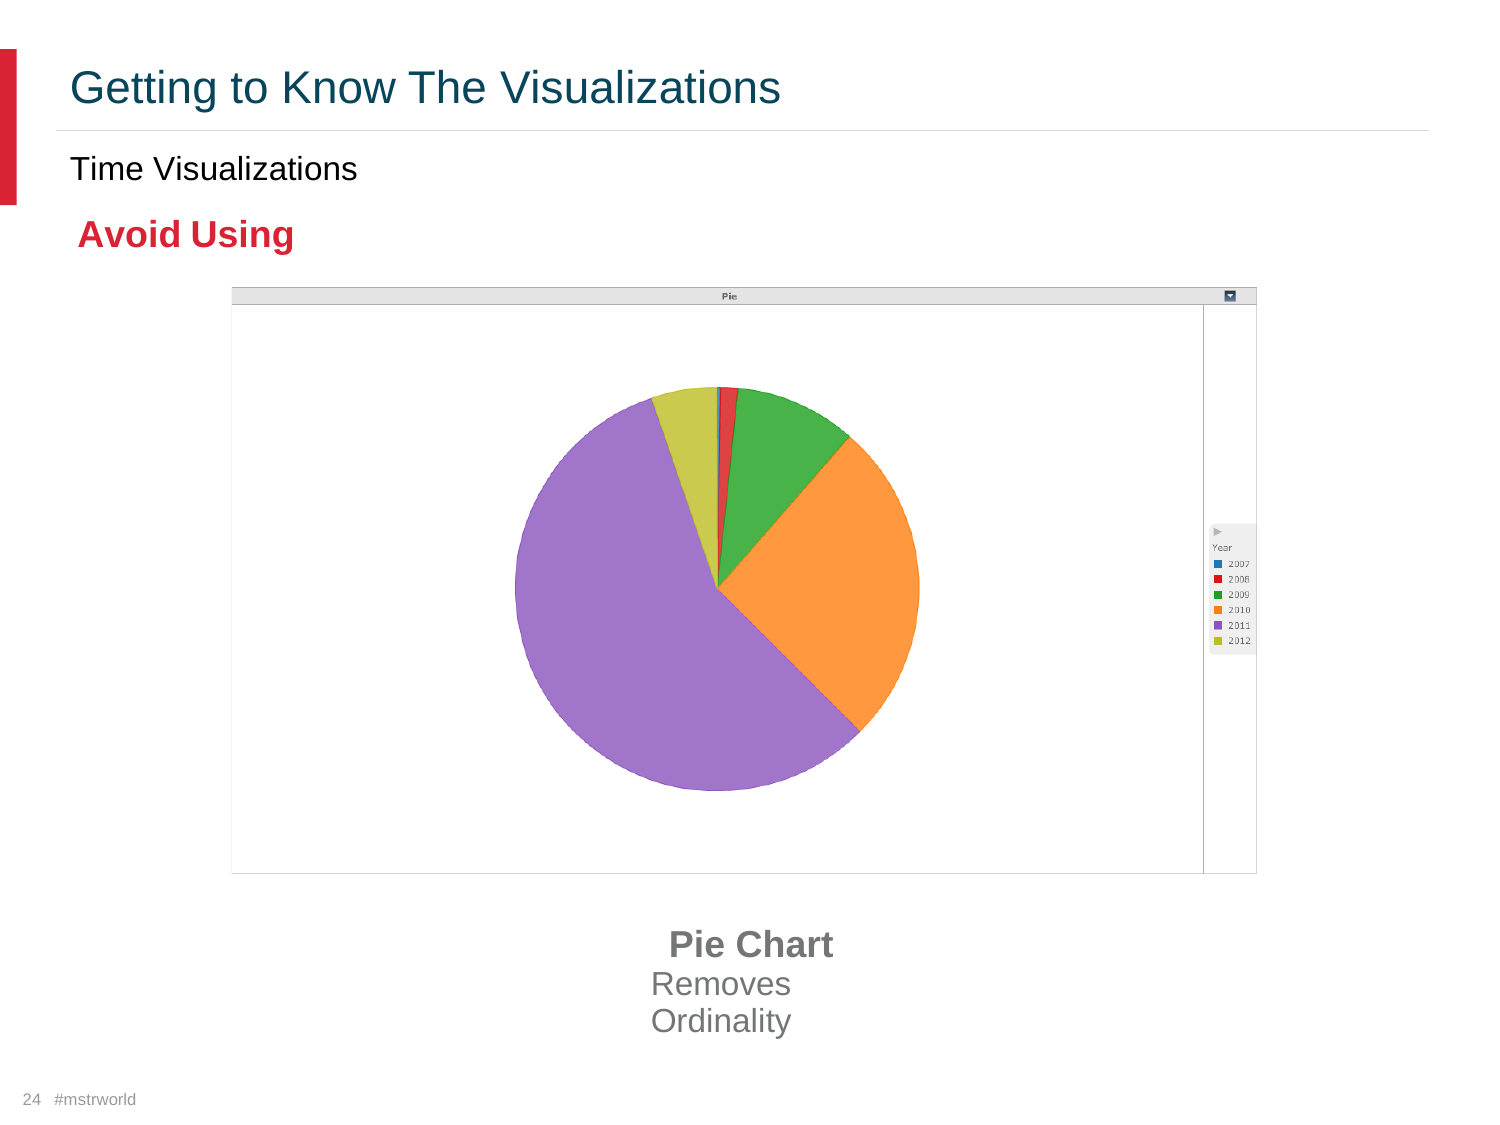

Getting to Know
The
Visualizations

Time Visualizations
Avoid
Using

Pie Chart
Removes Ordinality
24  #mstrworld